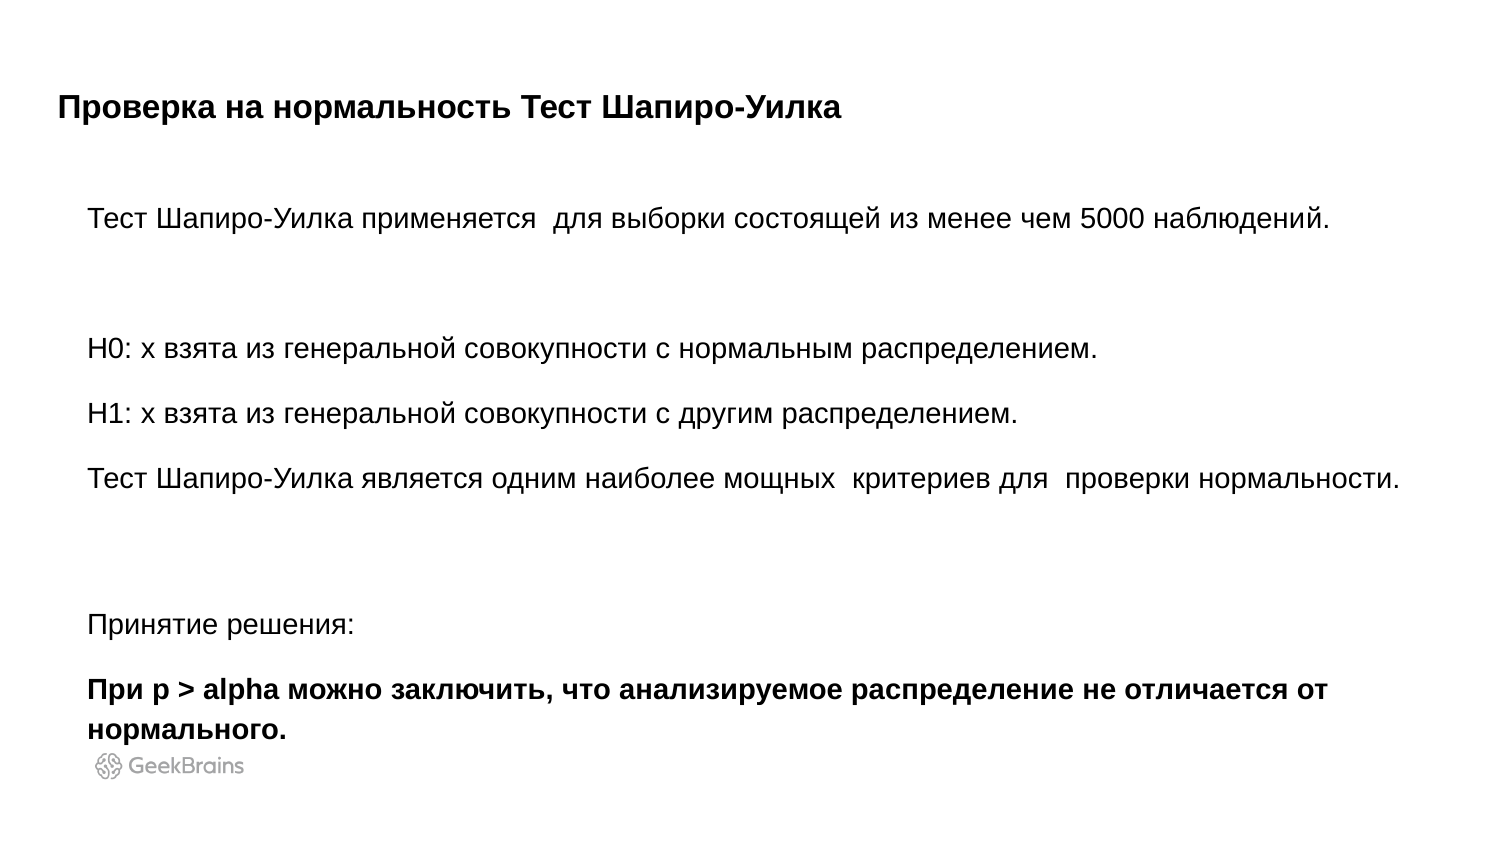

Проверка на нормальность Тест Шапиро-Уилка

Тест Шапиро-Уилка применяется  для выборки состоящей из менее чем 5000 наблюдений.

H0: x взята из генеральной совокупности с нормальным распределением.
H1: x взята из генеральной совокупности с другим распределением.
Тест Шапиро-Уилка является одним наиболее мощных  критериев для  проверки нормальности.
Принятие решения:
При р > alpha можно заключить, что анализируемое распределение не отличается от нормального.